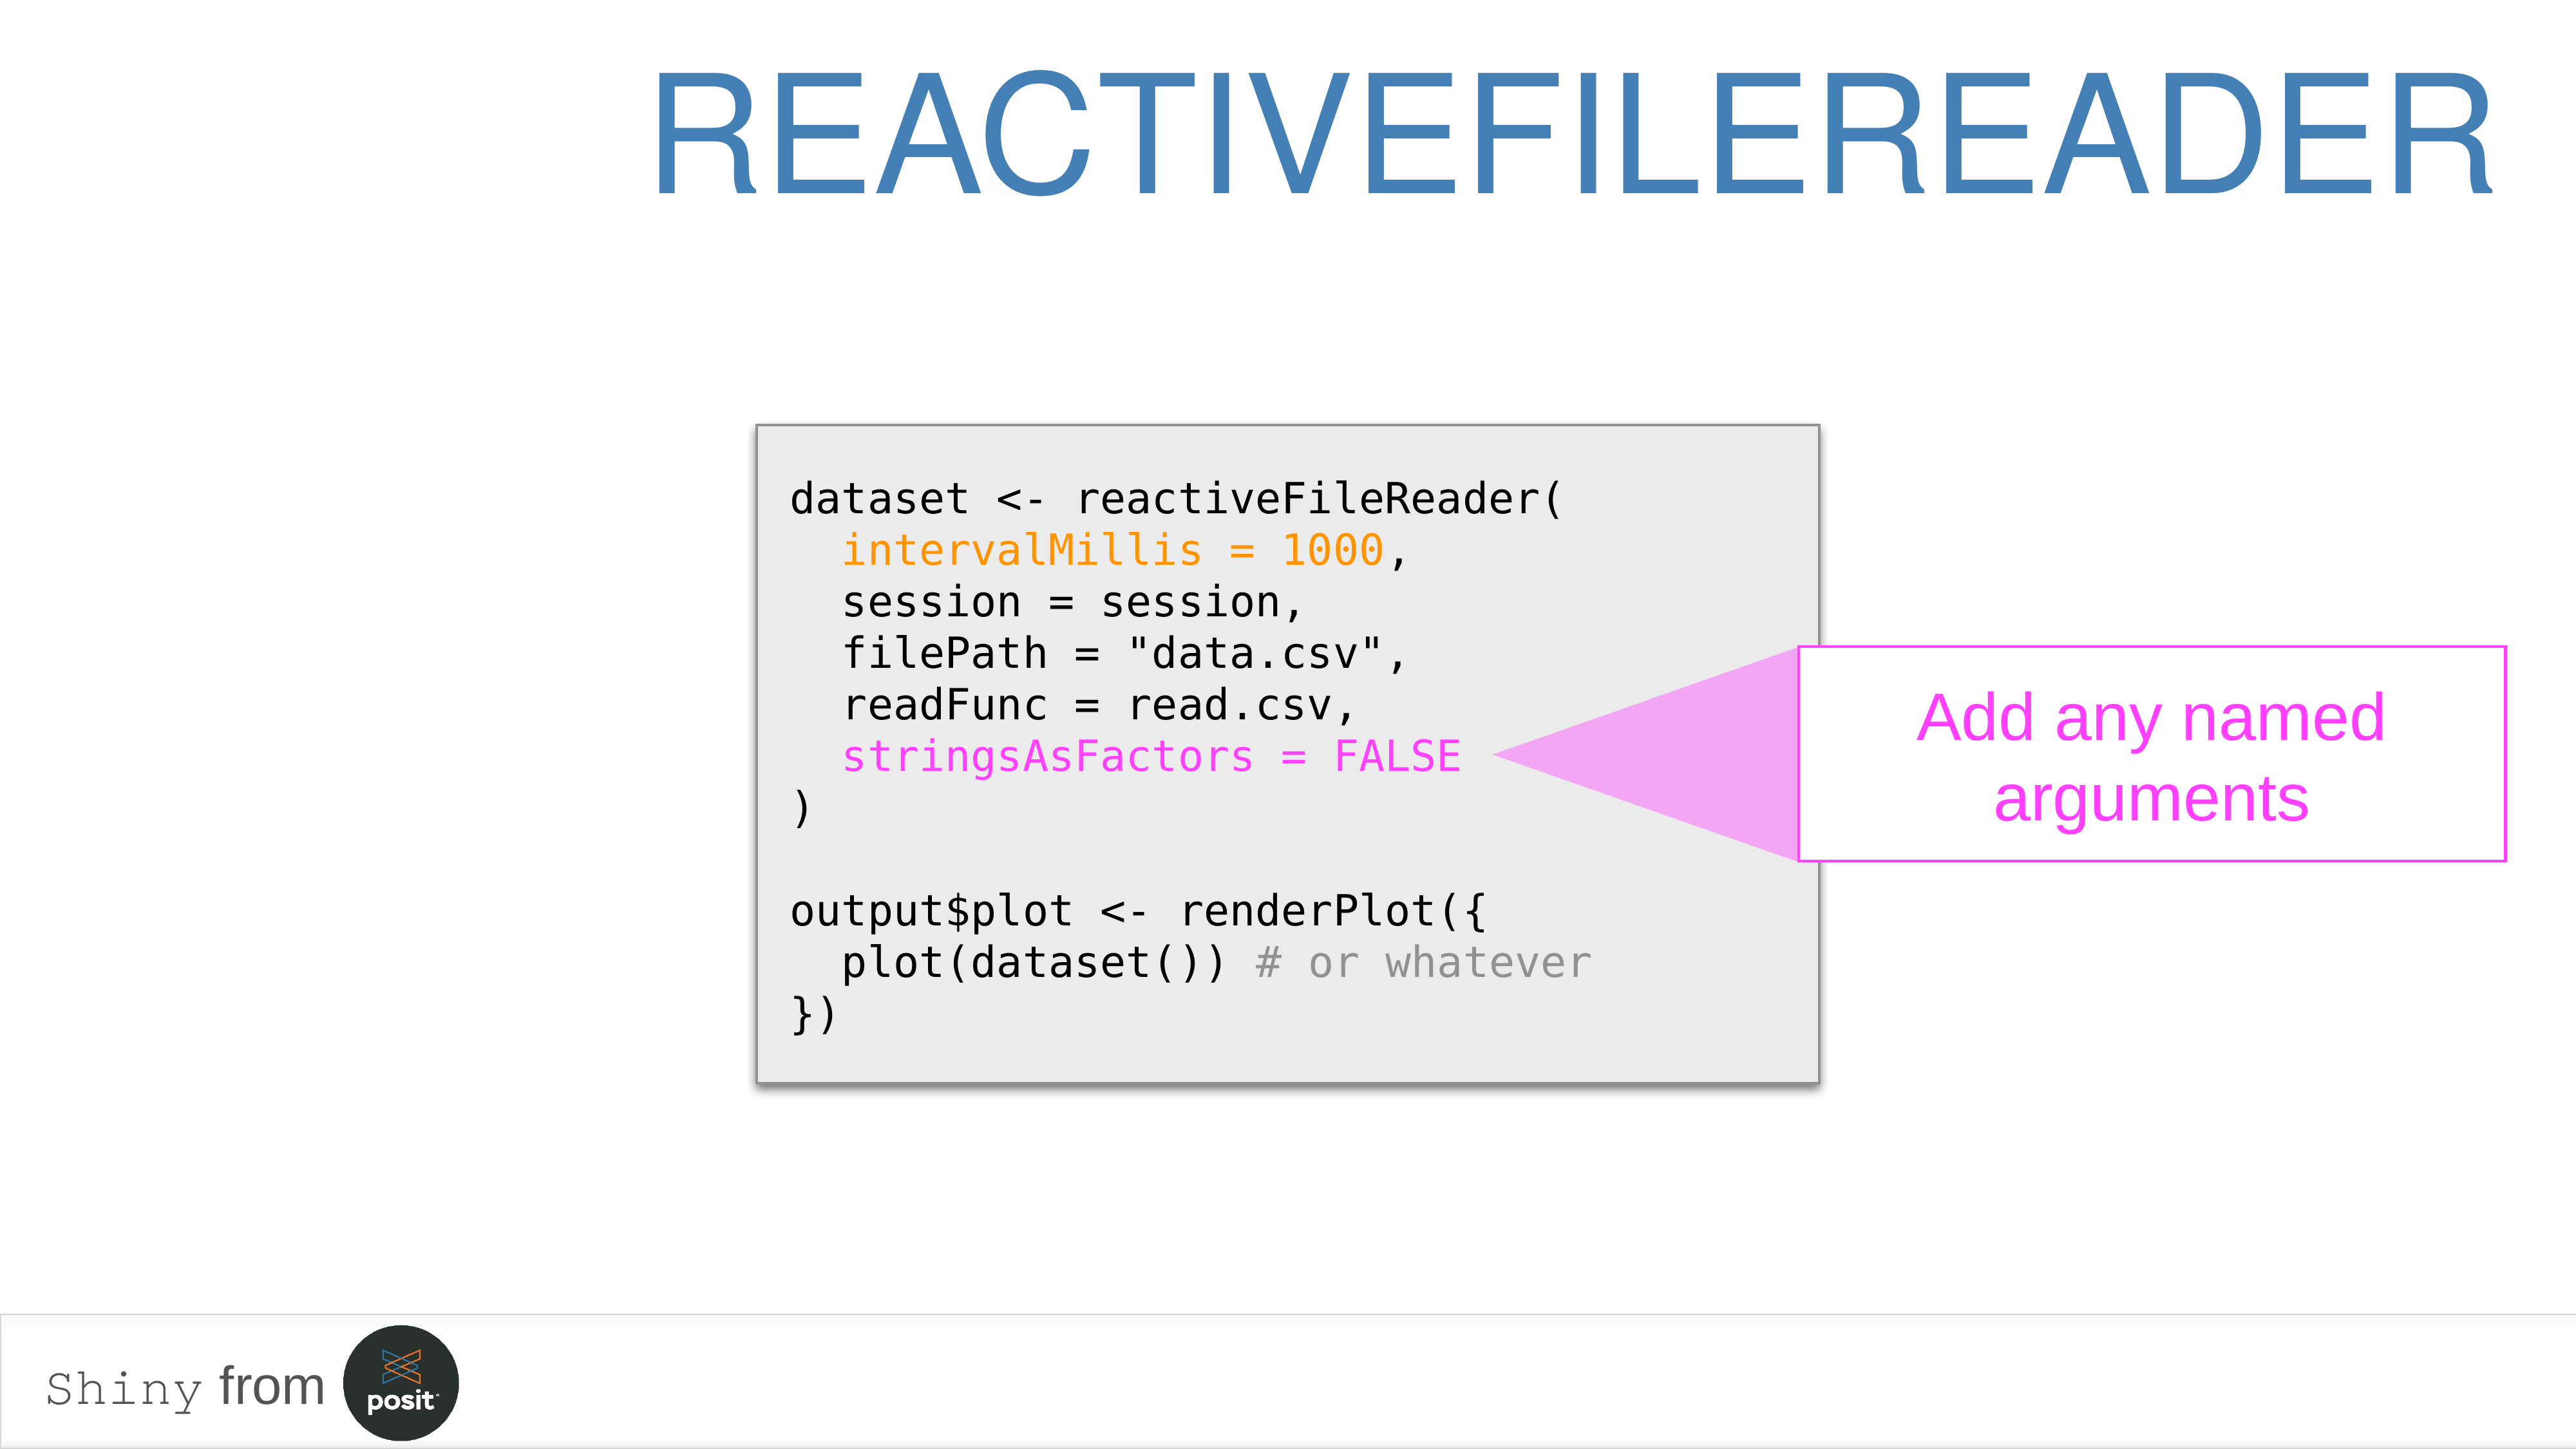

reactivefilereader

dataset <- reactiveFileReader(
  intervalMillis = 1000,
  session = session,
  filePath = "data.csv",
  readFunc = read.csv,
  stringsAsFactors = FALSE
)

output$plot <- renderPlot({
  plot(dataset()) # or whatever
})
Add any named arguments